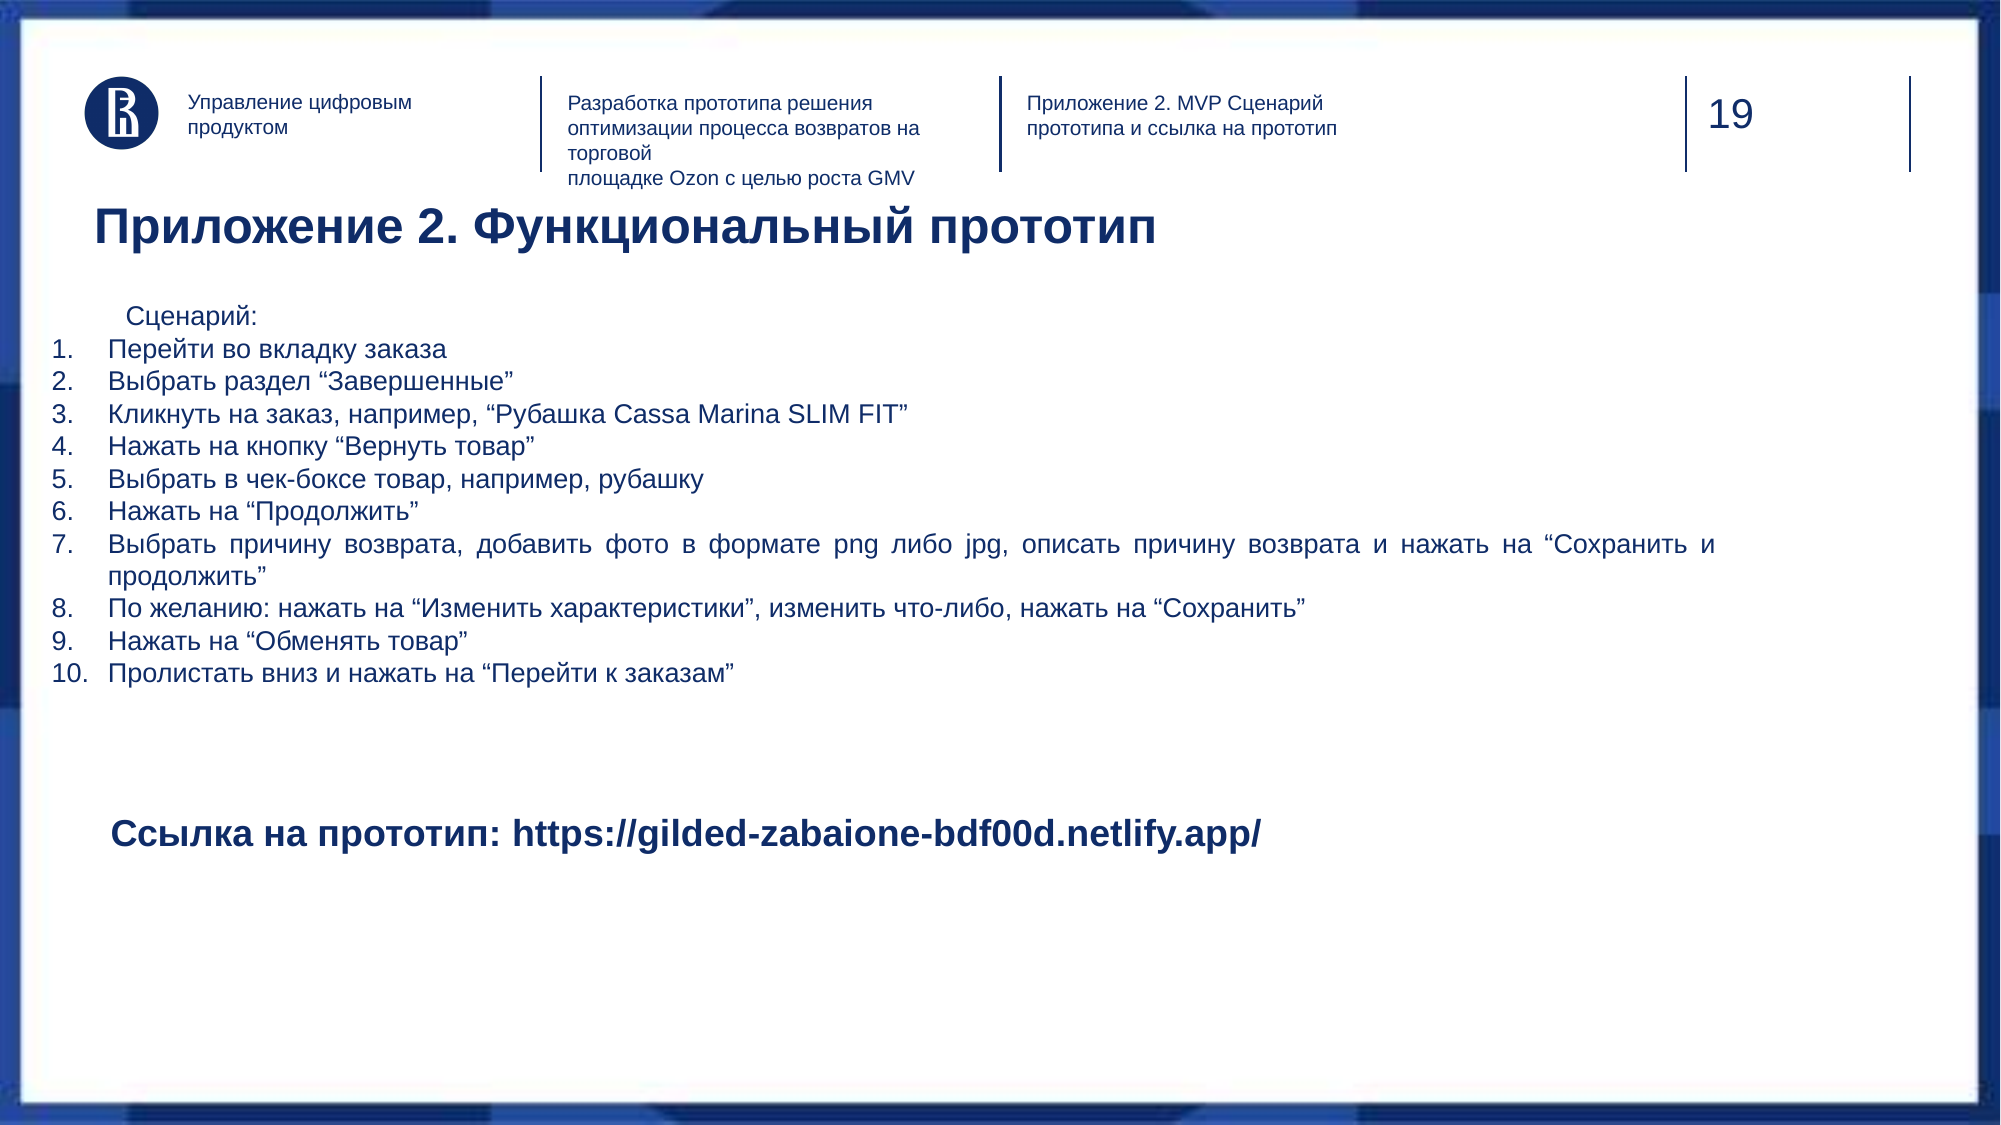

Управление цифровым продуктом

Разработка прототипа решения оптимизации процесса возвратов на торговой
площадке Ozon с целью роста GMV

Приложение 2. MVP Сценарий прототипа и ссылка на прототип
# Приложение 2. Функциональный прототип
Сценарий:
Перейти во вкладку заказа
Выбрать раздел “Завершенные”
Кликнуть на заказ, например, “Рубашка Cassa Marina SLIM FIT”
Нажать на кнопку “Вернуть товар”
Выбрать в чек-боксе товар, например, рубашку
Нажать на “Продолжить”
Выбрать причину возврата, добавить фото в формате png либо jpg, описать причину возврата и нажать на “Сохранить и продолжить”
По желанию: нажать на “Изменить характеристики”, изменить что-либо, нажать на “Сохранить”
Нажать на “Обменять товар”
Пролистать вниз и нажать на “Перейти к заказам”

Ссылка на прототип: https://gilded-zabaione-bdf00d.netlify.app/